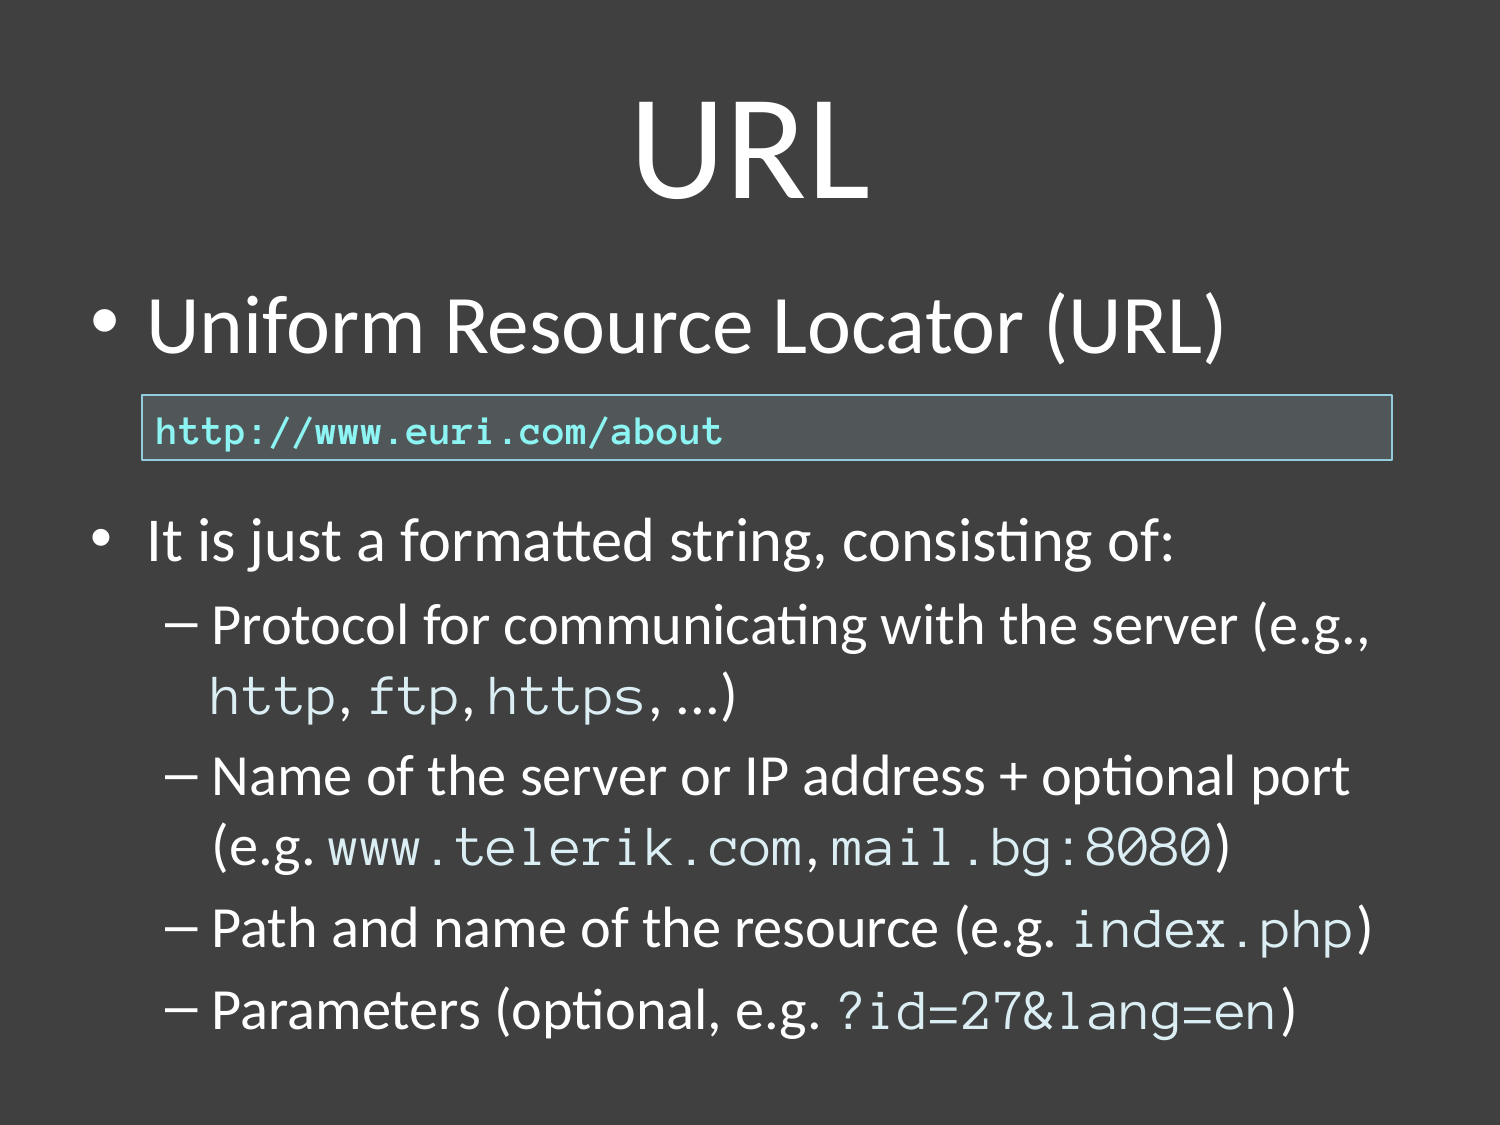

# URL
Uniform Resource Locator (URL)

It is just a formatted string, consisting of:
Protocol for communicating with the server (e.g., http, ftp, https, ...)
Name of the server or IP address + optional port (e.g. www.telerik.com, mail.bg:8080)
Path and name of the resource (e.g. index.php)
Parameters (optional, e.g. ?id=27&lang=en)

http://www.euri.com/about